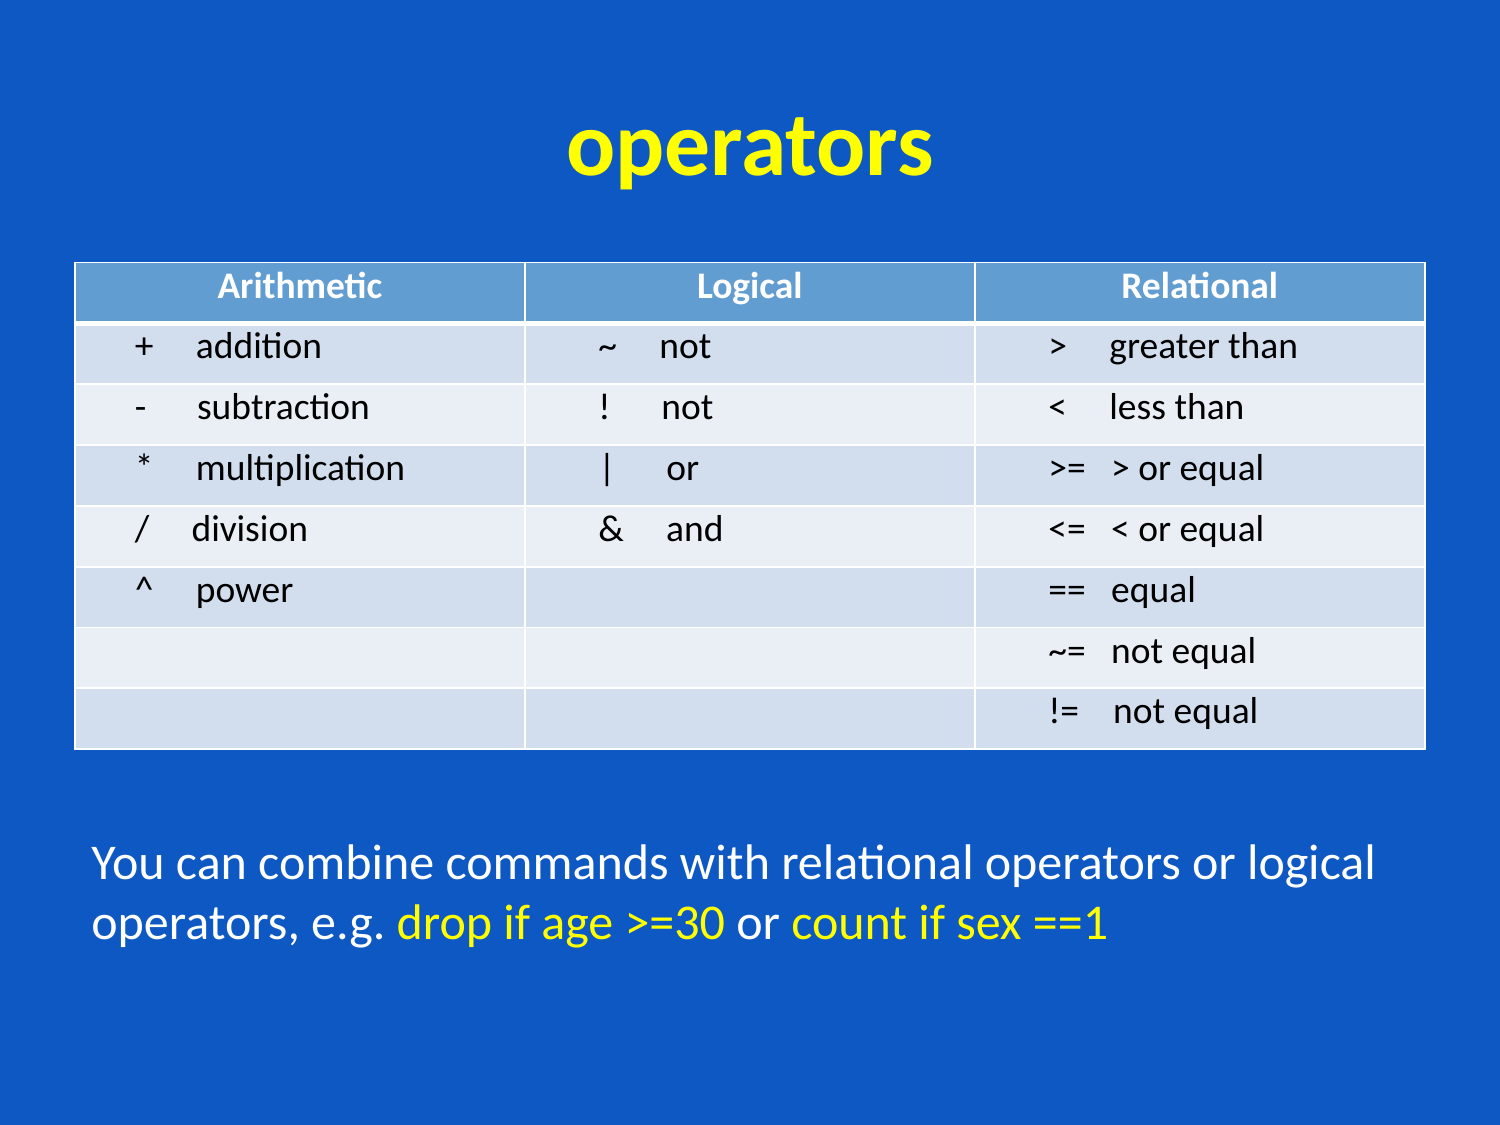

# operators
| Arithmetic | Logical | Relational |
| --- | --- | --- |
| + addition | ~ not | > greater than |
| - subtraction | ! not | < less than |
| \* multiplication | | or | >= > or equal |
| / division | & and | <= < or equal |
| ^ power |  | == equal |
|  |  | ~= not equal |
|  |  | != not equal |
You can combine commands with relational operators or logical operators, e.g. drop if age >=30 or count if sex ==1